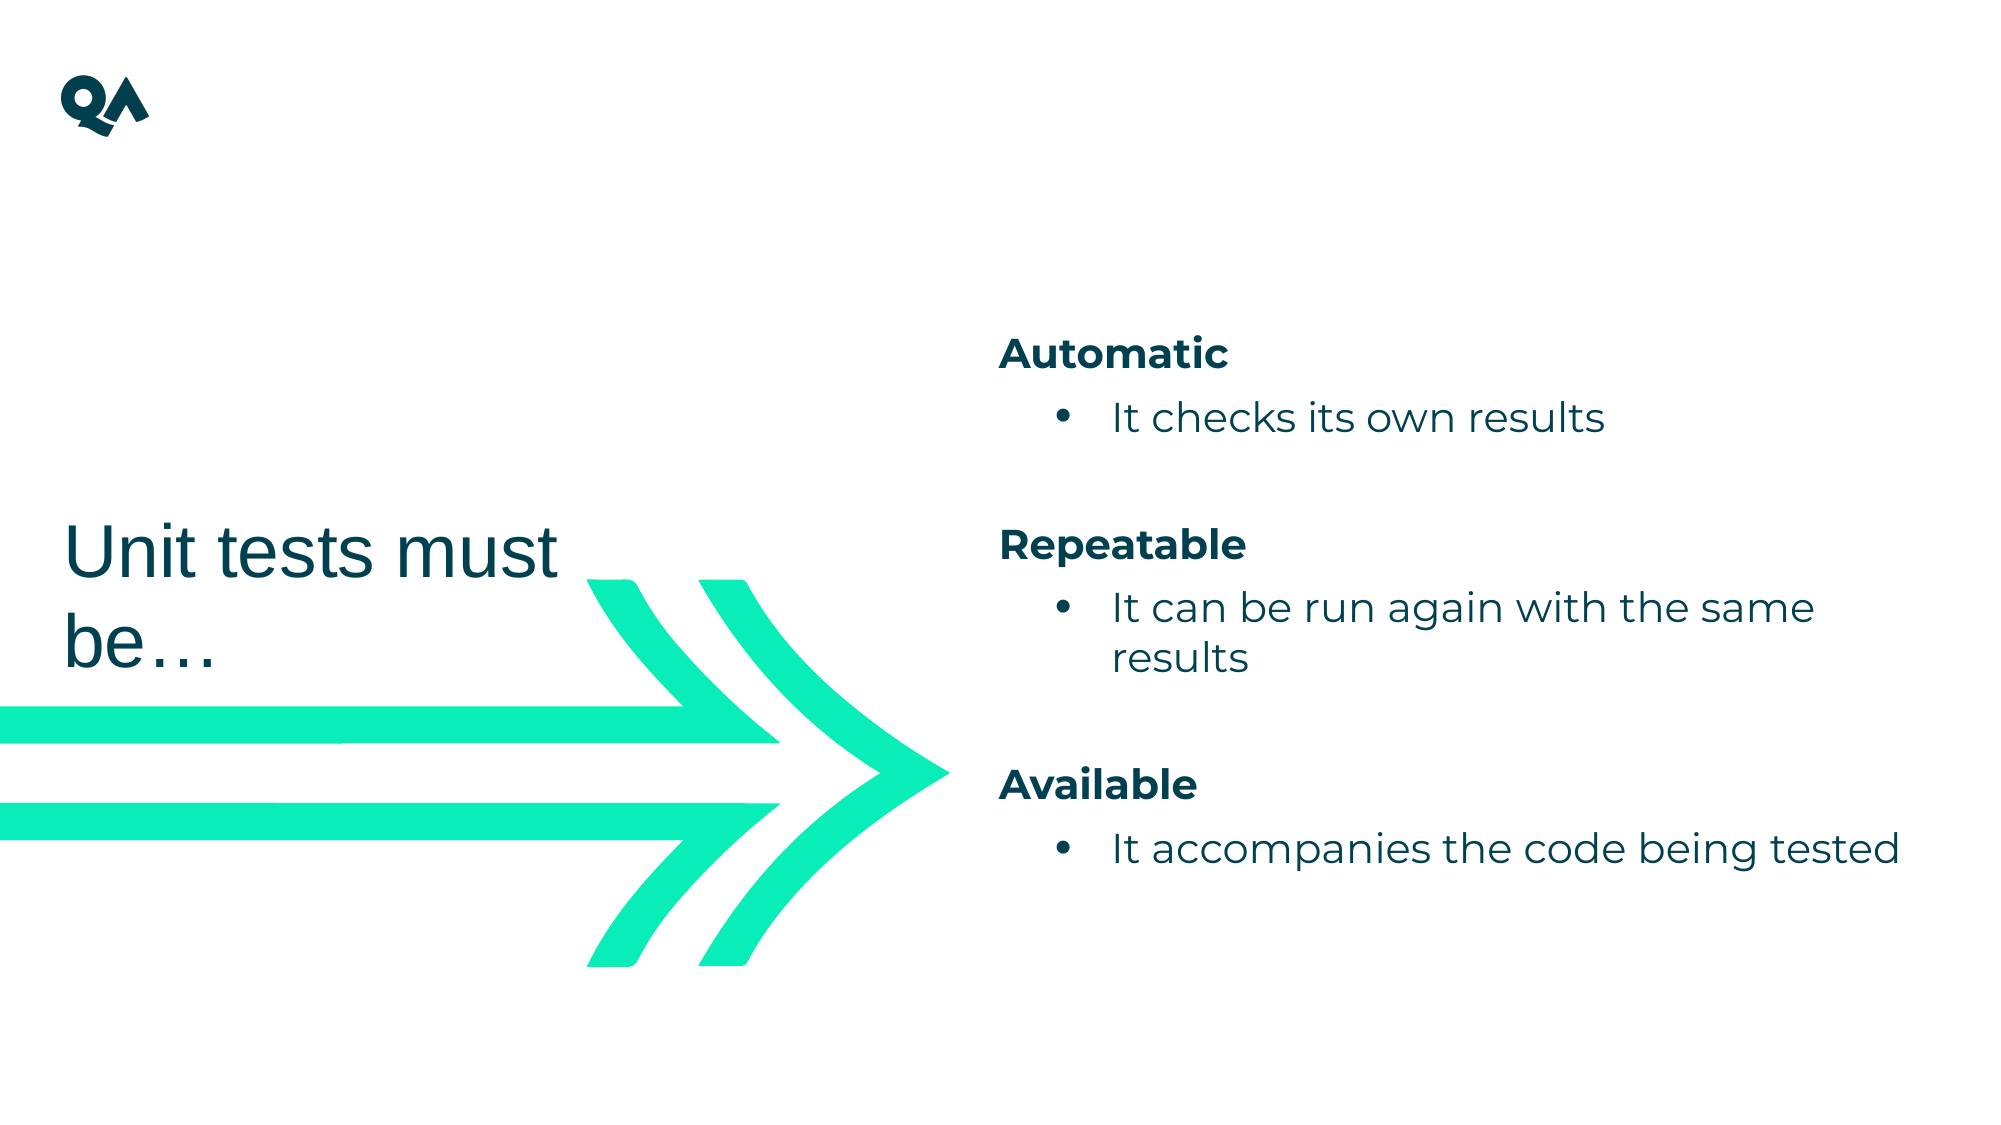

Unit tests must be…
Automatic
It checks its own results

Repeatable
It can be run again with the same results

Available
It accompanies the code being tested